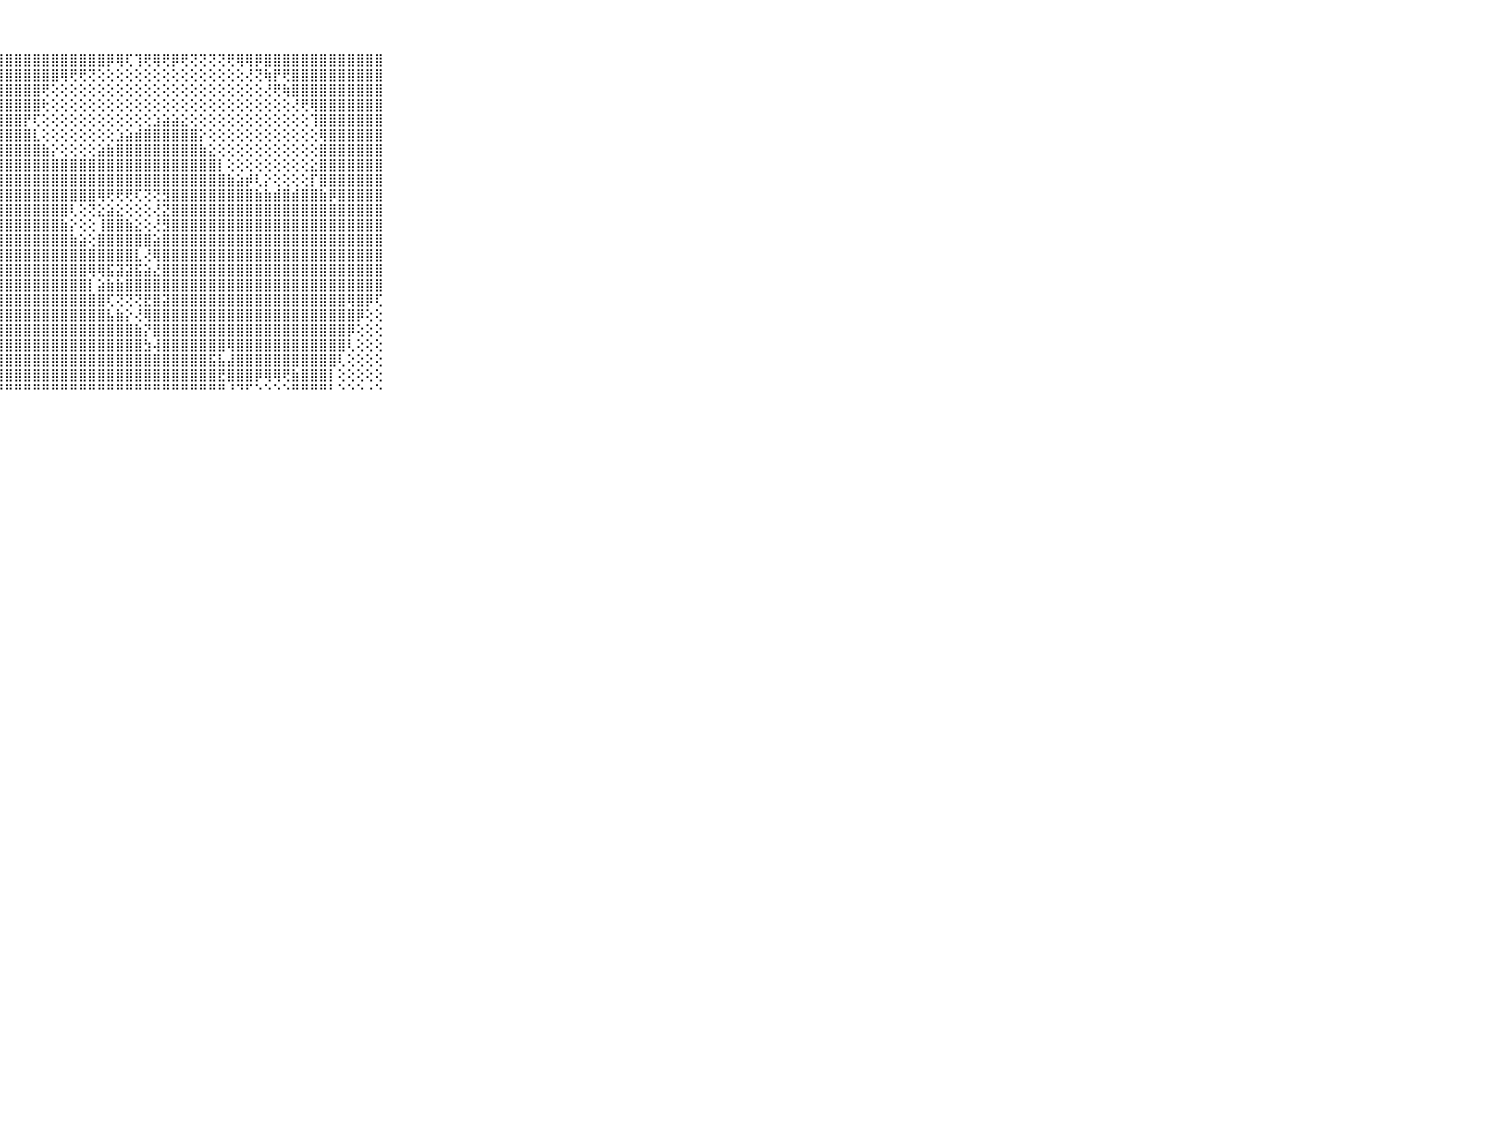

⠀⠀⠀⠀⠀⠀⠀⠀⠀⠀⠀⣿⣿⣿⣿⣿⣿⣿⣿⣿⣿⣿⣿⣿⣿⣿⣿⣿⣿⣿⣿⣿⣿⣿⣿⣿⣿⣿⣿⡿⢿⢏⢹⢟⢿⢟⡿⢟⢝⢝⢝⢝⢟⢿⢿⡿⣿⣿⣿⣿⣿⣿⣿⣿⣿⣿⣿⣿⣿⠀⠀⠀⠀⠀⠀⠀⠀⠀⠀⠀⠀
⠀⠀⠀⠀⠀⠀⠀⠀⠀⠀⠀⣿⣿⣿⣿⣿⣿⣿⣿⣿⣿⣿⣿⣿⣿⣿⣿⣿⣿⣿⣿⣿⣿⣿⢿⢟⢟⢝⢕⢕⢕⢕⢕⢕⢕⢕⢕⢕⢕⢕⢕⢕⢕⢕⢜⢝⢷⡟⢟⣿⣿⣿⣿⣿⣿⣿⣿⣿⣿⠀⠀⠀⠀⠀⠀⠀⠀⠀⠀⠀⠀
⠀⠀⠀⠀⠀⠀⠀⠀⠀⠀⠀⣿⣿⣿⣿⣿⣿⣿⣿⣿⣿⣿⣿⣿⣿⣿⣿⣿⣿⣿⣿⣿⢟⢕⢕⢕⢕⢕⢕⢕⢕⢕⢕⢕⢕⢕⢕⢕⢕⢕⢕⢕⢕⢕⢕⢕⢜⢟⢷⣿⣿⣿⣿⣿⣿⣿⣿⣿⣿⠀⠀⠀⠀⠀⠀⠀⠀⠀⠀⠀⠀
⠀⠀⠀⠀⠀⠀⠀⠀⠀⠀⠀⣿⣿⣿⣿⣿⣿⣿⣿⣿⣿⣿⣿⣿⣿⣿⣿⣿⣿⣿⣿⣿⢗⢕⢕⢕⢕⢕⢕⢕⢕⢕⢕⢕⢕⢕⢕⢕⢕⢕⢕⢕⢕⢕⢕⢕⢕⢕⢕⢜⢟⢿⣿⣿⣿⣿⣿⣿⣿⠀⠀⠀⠀⠀⠀⠀⠀⠀⠀⠀⠀
⠀⠀⠀⠀⠀⠀⠀⠀⠀⠀⠀⣿⣿⣿⣿⣿⣿⣿⣿⣿⣿⣿⣿⣿⣿⣿⣿⣿⣿⣿⡟⢏⢕⢕⢕⢕⢕⢕⢕⢕⢕⢕⢕⢕⣱⣵⣵⣕⢕⢕⢕⢕⢕⢕⢕⢕⢕⢕⢕⢕⢕⢹⣿⣿⣿⣿⣿⣿⣿⠀⠀⠀⠀⠀⠀⠀⠀⠀⠀⠀⠀
⠀⠀⠀⠀⠀⠀⠀⠀⠀⠀⠀⣿⣿⣿⣿⣿⣿⣿⣿⣿⣿⣿⣿⣿⣿⣿⣿⣿⣿⣿⣿⣇⢕⢕⢕⢕⢕⢕⢕⢕⣱⣵⣾⣿⣿⣿⣿⣿⣿⡕⢕⢕⢕⢕⢕⢕⢕⢕⢕⢕⢕⢕⢿⣿⣿⣿⣿⣿⣿⠀⠀⠀⠀⠀⠀⠀⠀⠀⠀⠀⠀
⠀⠀⠀⠀⠀⠀⠀⠀⠀⠀⠀⣿⣿⣿⣿⣿⣿⣿⣿⣿⣿⣿⣿⣿⣿⣿⣿⣿⣿⣿⣿⣿⣷⡕⢕⢕⢕⢕⣵⣷⣿⣿⣿⣿⣿⣿⣿⣿⣿⣷⣕⢕⢕⢕⢕⢕⢕⢕⢕⢕⢕⢕⣿⣿⣿⣿⣿⣿⣿⠀⠀⠀⠀⠀⠀⠀⠀⠀⠀⠀⠀
⠀⠀⠀⠀⠀⠀⠀⠀⠀⠀⠀⣿⣿⣿⣿⣿⣿⣿⣿⣿⣿⣿⣿⣿⣿⣿⣿⣿⣿⣿⣿⣿⣿⣿⣿⣿⣿⣿⣿⣿⣿⣿⣿⣿⣿⣿⣿⣿⣿⣿⣿⡇⢕⢕⢕⢕⢕⢕⢕⢕⢕⣕⣿⣿⣿⣿⣿⣿⣿⠀⠀⠀⠀⠀⠀⠀⠀⠀⠀⠀⠀
⠀⠀⠀⠀⠀⠀⠀⠀⠀⠀⠀⣿⣿⣿⣿⣿⣿⣿⣿⣿⣿⣿⣿⣿⣿⣿⣿⣿⣿⣿⣿⣿⣿⣿⣿⣿⣿⣿⣿⣿⣿⣿⣿⣿⣿⣿⣿⣿⣿⣿⣿⣿⣷⣵⡾⢇⡕⢕⢕⢕⢕⡏⣿⣿⣿⣿⣿⣿⣿⠀⠀⠀⠀⠀⠀⠀⠀⠀⠀⠀⠀
⠀⠀⠀⠀⠀⠀⠀⠀⠀⠀⠀⣿⣿⣿⣿⣿⣿⣿⣿⣿⣿⣿⣿⣿⣿⣿⣿⣿⣿⣿⣿⣿⣿⣿⣿⣿⣿⣿⢿⢟⢟⢟⢏⢝⢝⣻⣿⣿⣿⣿⣿⣿⣿⣿⣿⣷⣷⣾⣿⣾⣿⣿⣷⡿⣿⣿⣿⣿⣿⠀⠀⠀⠀⠀⠀⠀⠀⠀⠀⠀⠀
⠀⠀⠀⠀⠀⠀⠀⠀⠀⠀⠀⣿⣿⣿⣿⣿⣿⣿⣿⣿⣿⣿⣿⣿⣿⣿⣿⣿⣿⣿⣿⣿⣿⣿⣿⢇⢕⢝⣕⣵⣕⢕⢕⢕⢜⣝⣿⣿⣿⣿⣿⣿⣿⣿⣿⣿⣿⣿⣿⣿⣿⣿⣿⣿⣿⣿⣿⣿⣿⠀⠀⠀⠀⠀⠀⠀⠀⠀⠀⠀⠀
⠀⠀⠀⠀⠀⠀⠀⠀⠀⠀⠀⣿⣿⣿⣿⣿⣿⣿⣿⣿⣿⣿⣿⣿⣿⣿⣿⣿⣿⣿⣿⣿⣿⣿⣷⡕⢕⢕⢸⣿⣿⣷⣕⢕⢜⣻⣿⣿⣿⣿⣿⣿⣿⣿⣿⣿⣿⣿⣿⣿⣿⣿⣿⣿⣿⣿⣿⣿⣿⠀⠀⠀⠀⠀⠀⠀⠀⠀⠀⠀⠀
⠀⠀⠀⠀⠀⠀⠀⠀⠀⠀⠀⣿⣿⣿⣿⣿⣿⣿⣿⣿⣿⣿⣿⣿⣿⣿⣿⣿⣿⣿⣿⣿⣿⣿⣿⣷⣵⢕⣿⣿⣿⣿⣿⣿⣵⣿⣿⣿⣿⣿⣿⣿⣿⣿⣿⣿⣿⣿⣿⣿⣿⣿⣿⣿⣿⣿⣿⣿⣿⠀⠀⠀⠀⠀⠀⠀⠀⠀⠀⠀⠀
⠀⠀⠀⠀⠀⠀⠀⠀⠀⠀⠀⣿⣿⣿⣿⣿⣿⣿⣿⣿⣿⣿⣿⣿⣿⣿⣿⣿⣿⣿⣿⣿⣿⣿⣿⣿⣿⣿⣿⣿⣿⣿⣇⢜⢿⣿⣿⣿⣿⣿⣿⣿⣿⣿⣿⣿⣿⣿⣿⣿⣿⣿⣿⣿⣿⣿⣿⣿⣿⠀⠀⠀⠀⠀⠀⠀⠀⠀⠀⠀⠀
⠀⠀⠀⠀⠀⠀⠀⠀⠀⠀⠀⣿⣿⣿⣿⣿⣿⣿⣿⣿⣿⣿⣿⣿⣿⣿⣿⣿⣿⣿⣿⣿⣿⣿⣿⣿⣿⢿⢿⣯⣽⣽⣯⣵⣜⣿⣿⣿⣿⣿⣿⣿⣿⣿⣿⣿⣿⣿⣿⣿⣿⣿⣿⣿⣿⣿⣿⣿⣿⠀⠀⠀⠀⠀⠀⠀⠀⠀⠀⠀⠀
⠀⠀⠀⠀⠀⠀⠀⠀⠀⠀⠀⣿⣿⣿⣿⣿⣿⣿⣿⣿⣿⣿⣿⣿⣿⣿⣿⣿⣿⣿⣿⣿⣿⣿⣿⣿⣿⡇⣵⣷⣷⣿⣿⣿⣿⣿⣿⣿⣿⣿⣿⣿⣿⣿⣿⣿⣿⣿⣿⣿⣿⣿⣿⣿⣿⣿⣿⣿⣿⠀⠀⠀⠀⠀⠀⠀⠀⠀⠀⠀⠀
⠀⠀⠀⠀⠀⠀⠀⠀⠀⠀⠀⣿⣿⣿⣿⣿⣿⣿⣿⣿⣿⣿⣿⣿⣿⣿⣿⣿⣿⣿⣿⣿⣿⣿⣿⣿⣿⣿⣿⢏⢝⢝⢝⣟⣿⣽⣿⣿⣿⣿⣿⣿⣿⣿⣿⣿⣿⣿⣿⣿⣿⣿⣿⣿⣿⢿⣿⡿⢏⠀⠀⠀⠀⠀⠀⠀⠀⠀⠀⠀⠀
⠀⠀⠀⠀⠀⠀⠀⠀⠀⠀⠀⣿⣿⣿⣿⣿⣿⣿⣿⣿⣿⣿⣿⣿⣿⣿⣿⣿⣿⣿⣿⣿⣿⣿⣿⣿⣿⣿⣿⣧⣷⡕⢜⢿⣿⣿⣿⣿⣿⣿⣿⣿⣿⣿⣿⣿⣿⣿⣿⣿⣿⣿⣿⣿⣿⣿⡿⢕⢕⠀⠀⠀⠀⠀⠀⠀⠀⠀⠀⠀⠀
⠀⠀⠀⠀⠀⠀⠀⠀⠀⠀⠀⣿⣿⣿⣿⣿⣿⡯⣿⣿⣿⣿⣿⣿⣿⣿⣿⣿⣿⣿⣿⣿⣿⣿⣿⣿⣿⣿⣿⣿⣿⣿⣷⡝⣿⣿⣿⣿⣿⣿⣿⣿⣿⣿⣿⣿⣿⣿⣿⣿⣿⣿⣿⣿⣿⡿⢕⢕⢕⠀⠀⠀⠀⠀⠀⠀⠀⠀⠀⠀⠀
⠀⠀⠀⠀⠀⠀⠀⠀⠀⠀⠀⣿⣿⣿⡿⡯⢺⣿⣯⢸⣿⣟⢻⣿⣿⣿⣿⣿⣿⣿⣿⣿⣿⣿⣿⣿⣿⣿⣿⣿⣿⣿⣿⣳⢼⣿⣿⣿⣿⣿⣿⣿⢿⣿⣿⣿⣿⣿⣿⣿⣿⣿⣿⣿⣿⢇⢕⢕⢕⠀⠀⠀⠀⠀⠀⠀⠀⠀⠀⠀⠀
⠀⠀⠀⠀⠀⠀⠀⠀⠀⠀⠀⣿⣿⣿⡯⡗⢼⣿⣿⣾⣿⣿⢽⣿⣿⣿⣿⣿⣿⣿⣿⣿⣿⣿⣿⣿⣿⣿⣿⣿⣿⣿⣿⣿⣿⣿⣿⣿⣿⣿⣯⣧⣼⣿⣿⣿⣿⣿⣿⣿⣿⣿⣿⣿⢇⢕⢕⢕⢕⠀⠀⠀⠀⠀⠀⠀⠀⠀⠀⠀⠀
⠀⠀⠀⠀⠀⠀⠀⠀⠀⠀⠀⣿⣿⣿⣯⢕⢕⣿⣿⣿⣿⣟⣇⣿⣿⣿⣿⣿⣿⣿⣿⣿⣿⣿⣿⣿⣿⣿⣿⣿⣿⣿⣿⣿⣿⣿⣿⣿⣿⣿⣿⣟⣿⣿⣿⡿⢿⢿⢟⣷⣿⣿⣿⡇⢕⢕⢕⢕⢕⠀⠀⠀⠀⠀⠀⠀⠀⠀⠀⠀⠀
⠀⠀⠀⠀⠀⠀⠀⠀⠀⠀⠀⠛⠛⠛⠃⠑⠑⠛⠛⠛⠛⠃⠑⠛⠛⠛⠛⠛⠛⠛⠛⠛⠛⠛⠛⠛⠛⠛⠛⠛⠛⠛⠛⠛⠛⠛⠛⠛⠛⠛⠛⠛⠘⠙⠋⠑⠑⠑⠑⠛⠛⠛⠛⠃⠑⠑⠑⠐⠑⠀⠀⠀⠀⠀⠀⠀⠀⠀⠀⠀⠀